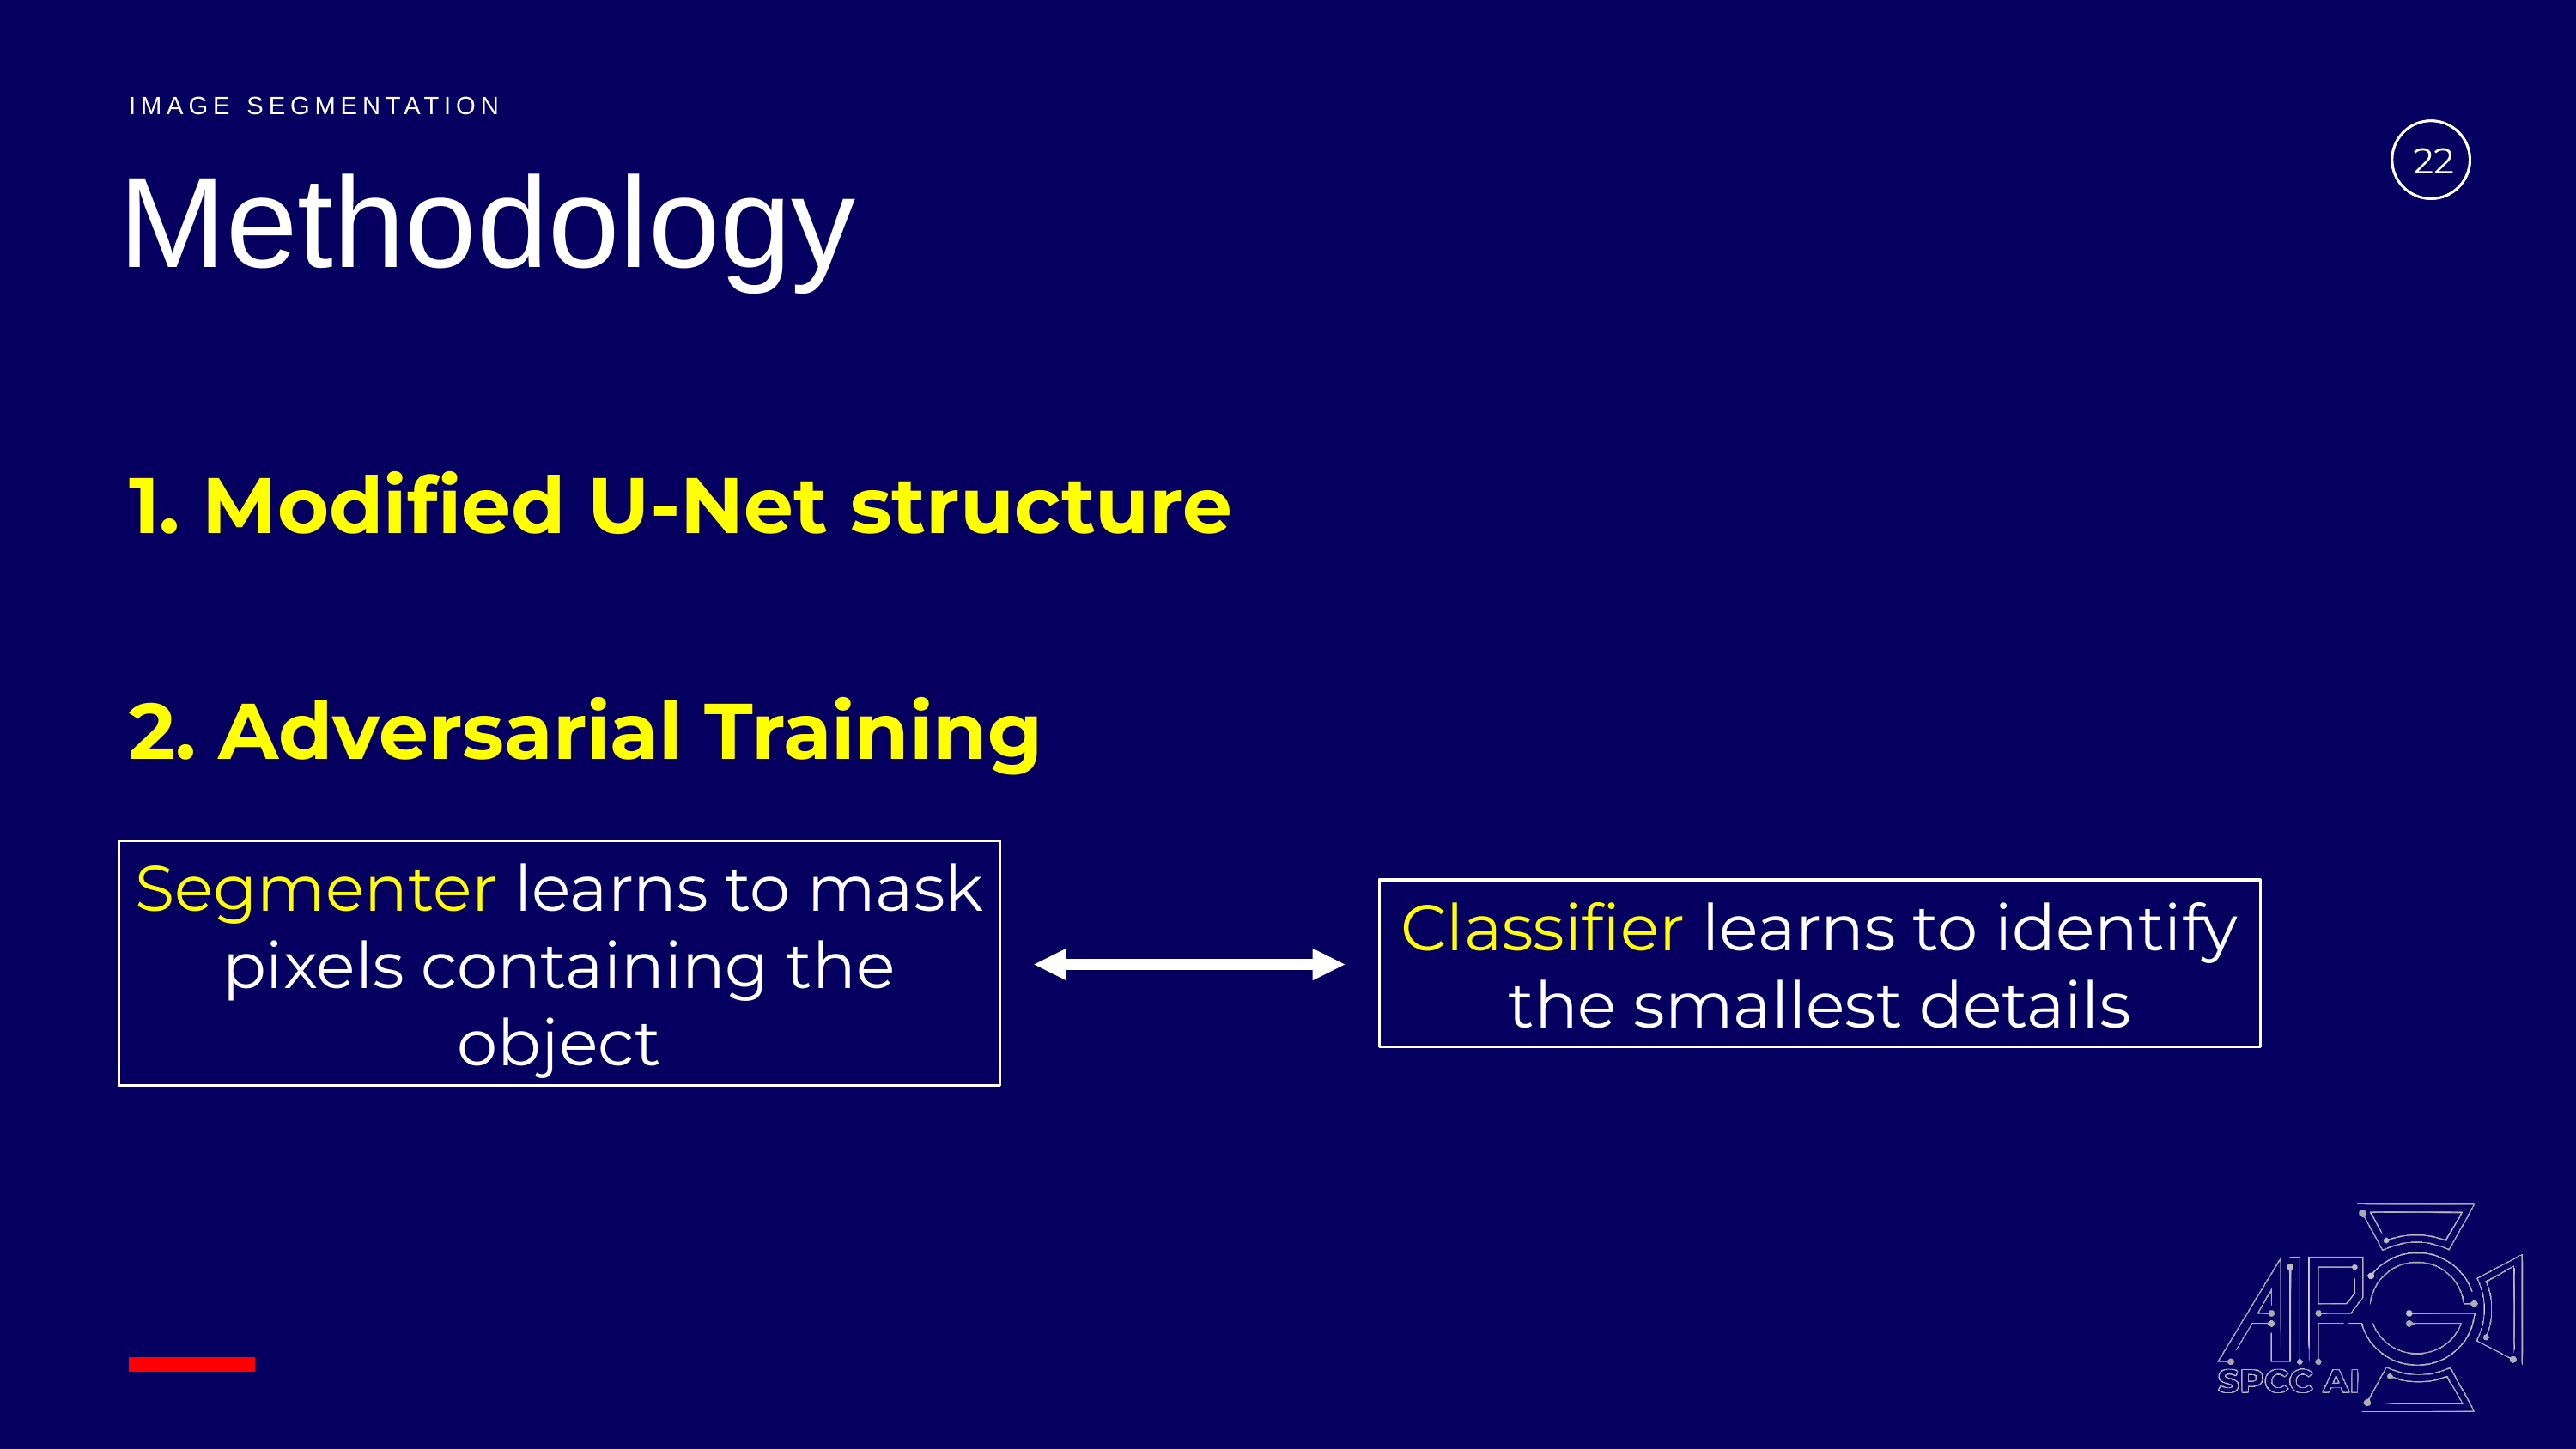

IMAGE SEGMENTATION

22
Methodology
1. Modified U-Net structure
2. Adversarial Training
Segmenter learns to mask pixels containing the object
Classifier learns to identify the smallest details